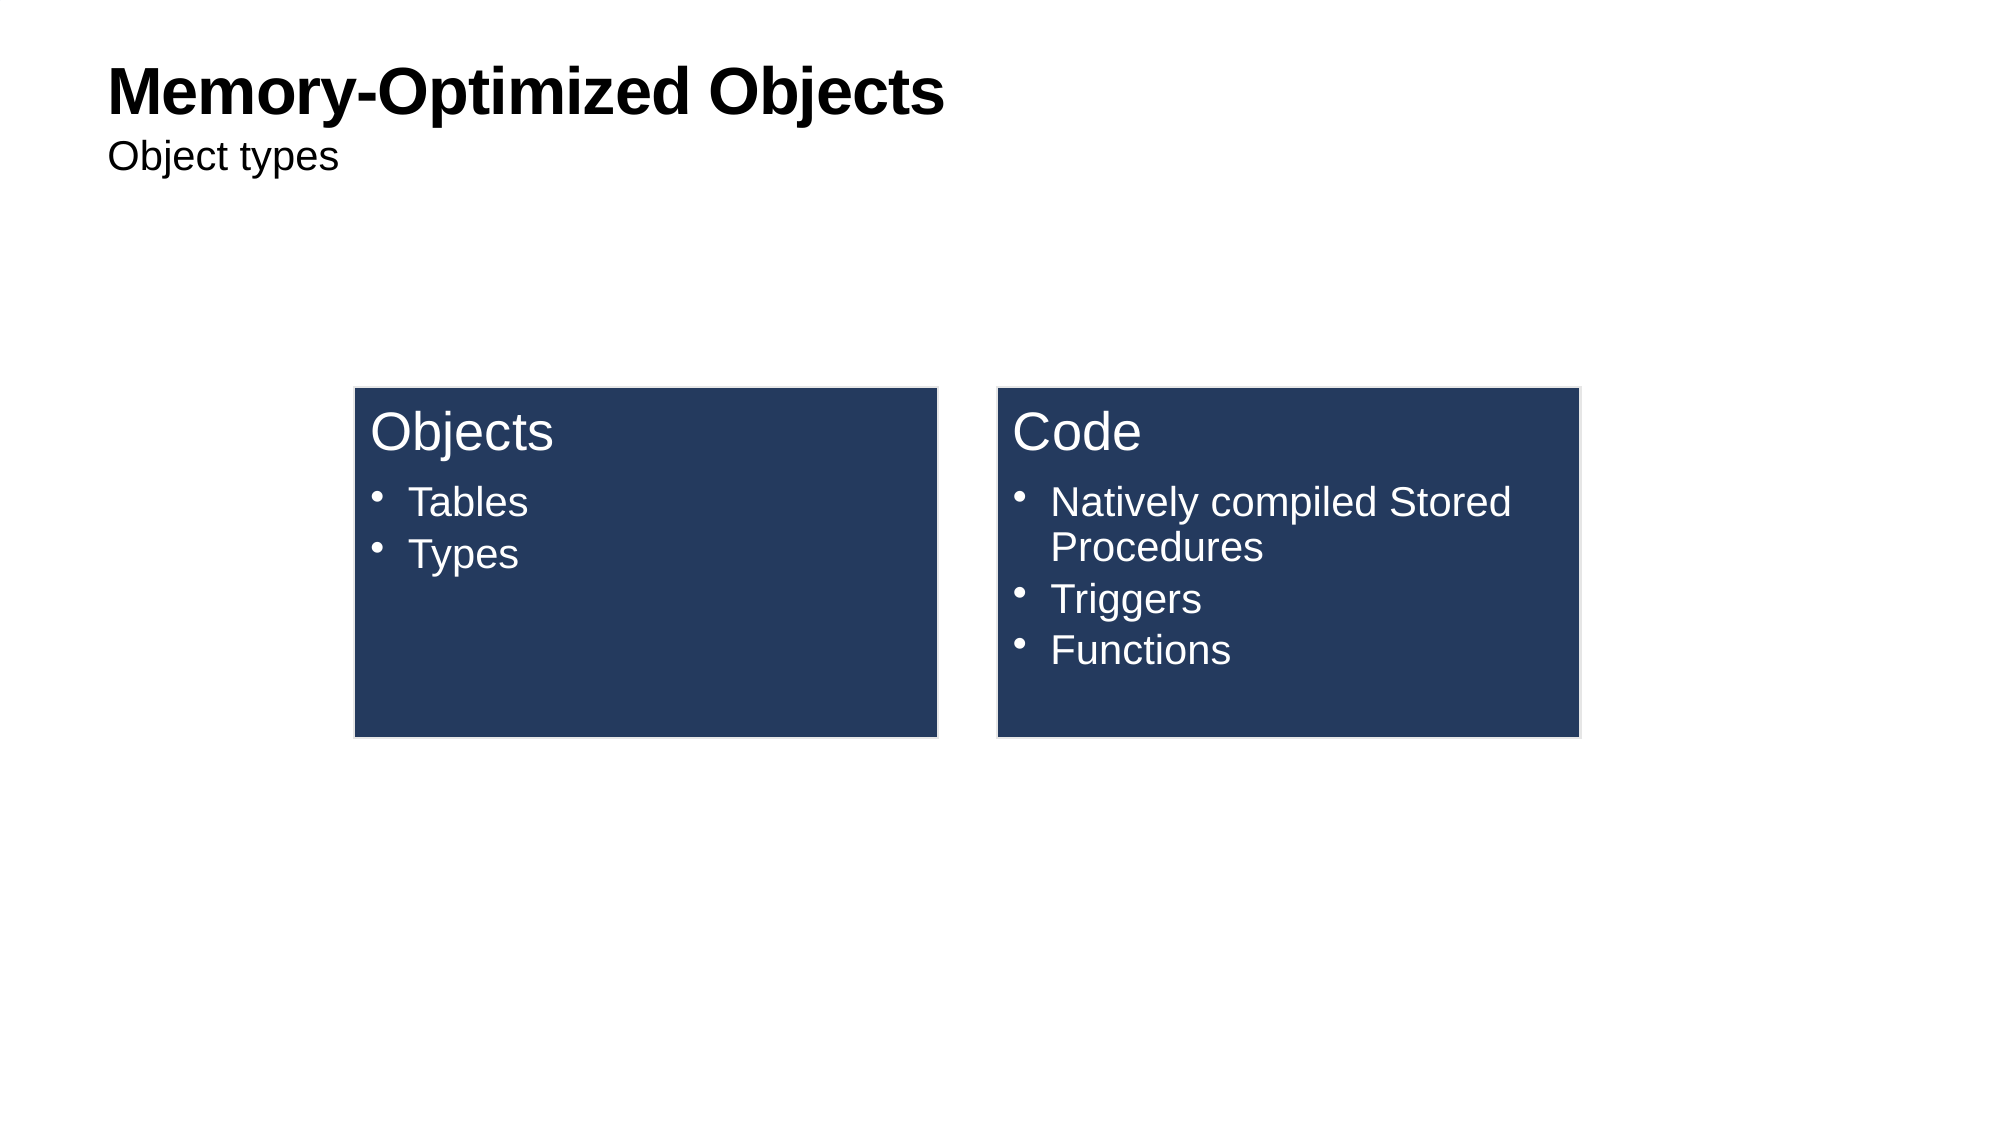

# Memory-Optimized Objects
Object types
Objects
Tables
Types
Code
Natively compiled Stored Procedures
Triggers
Functions